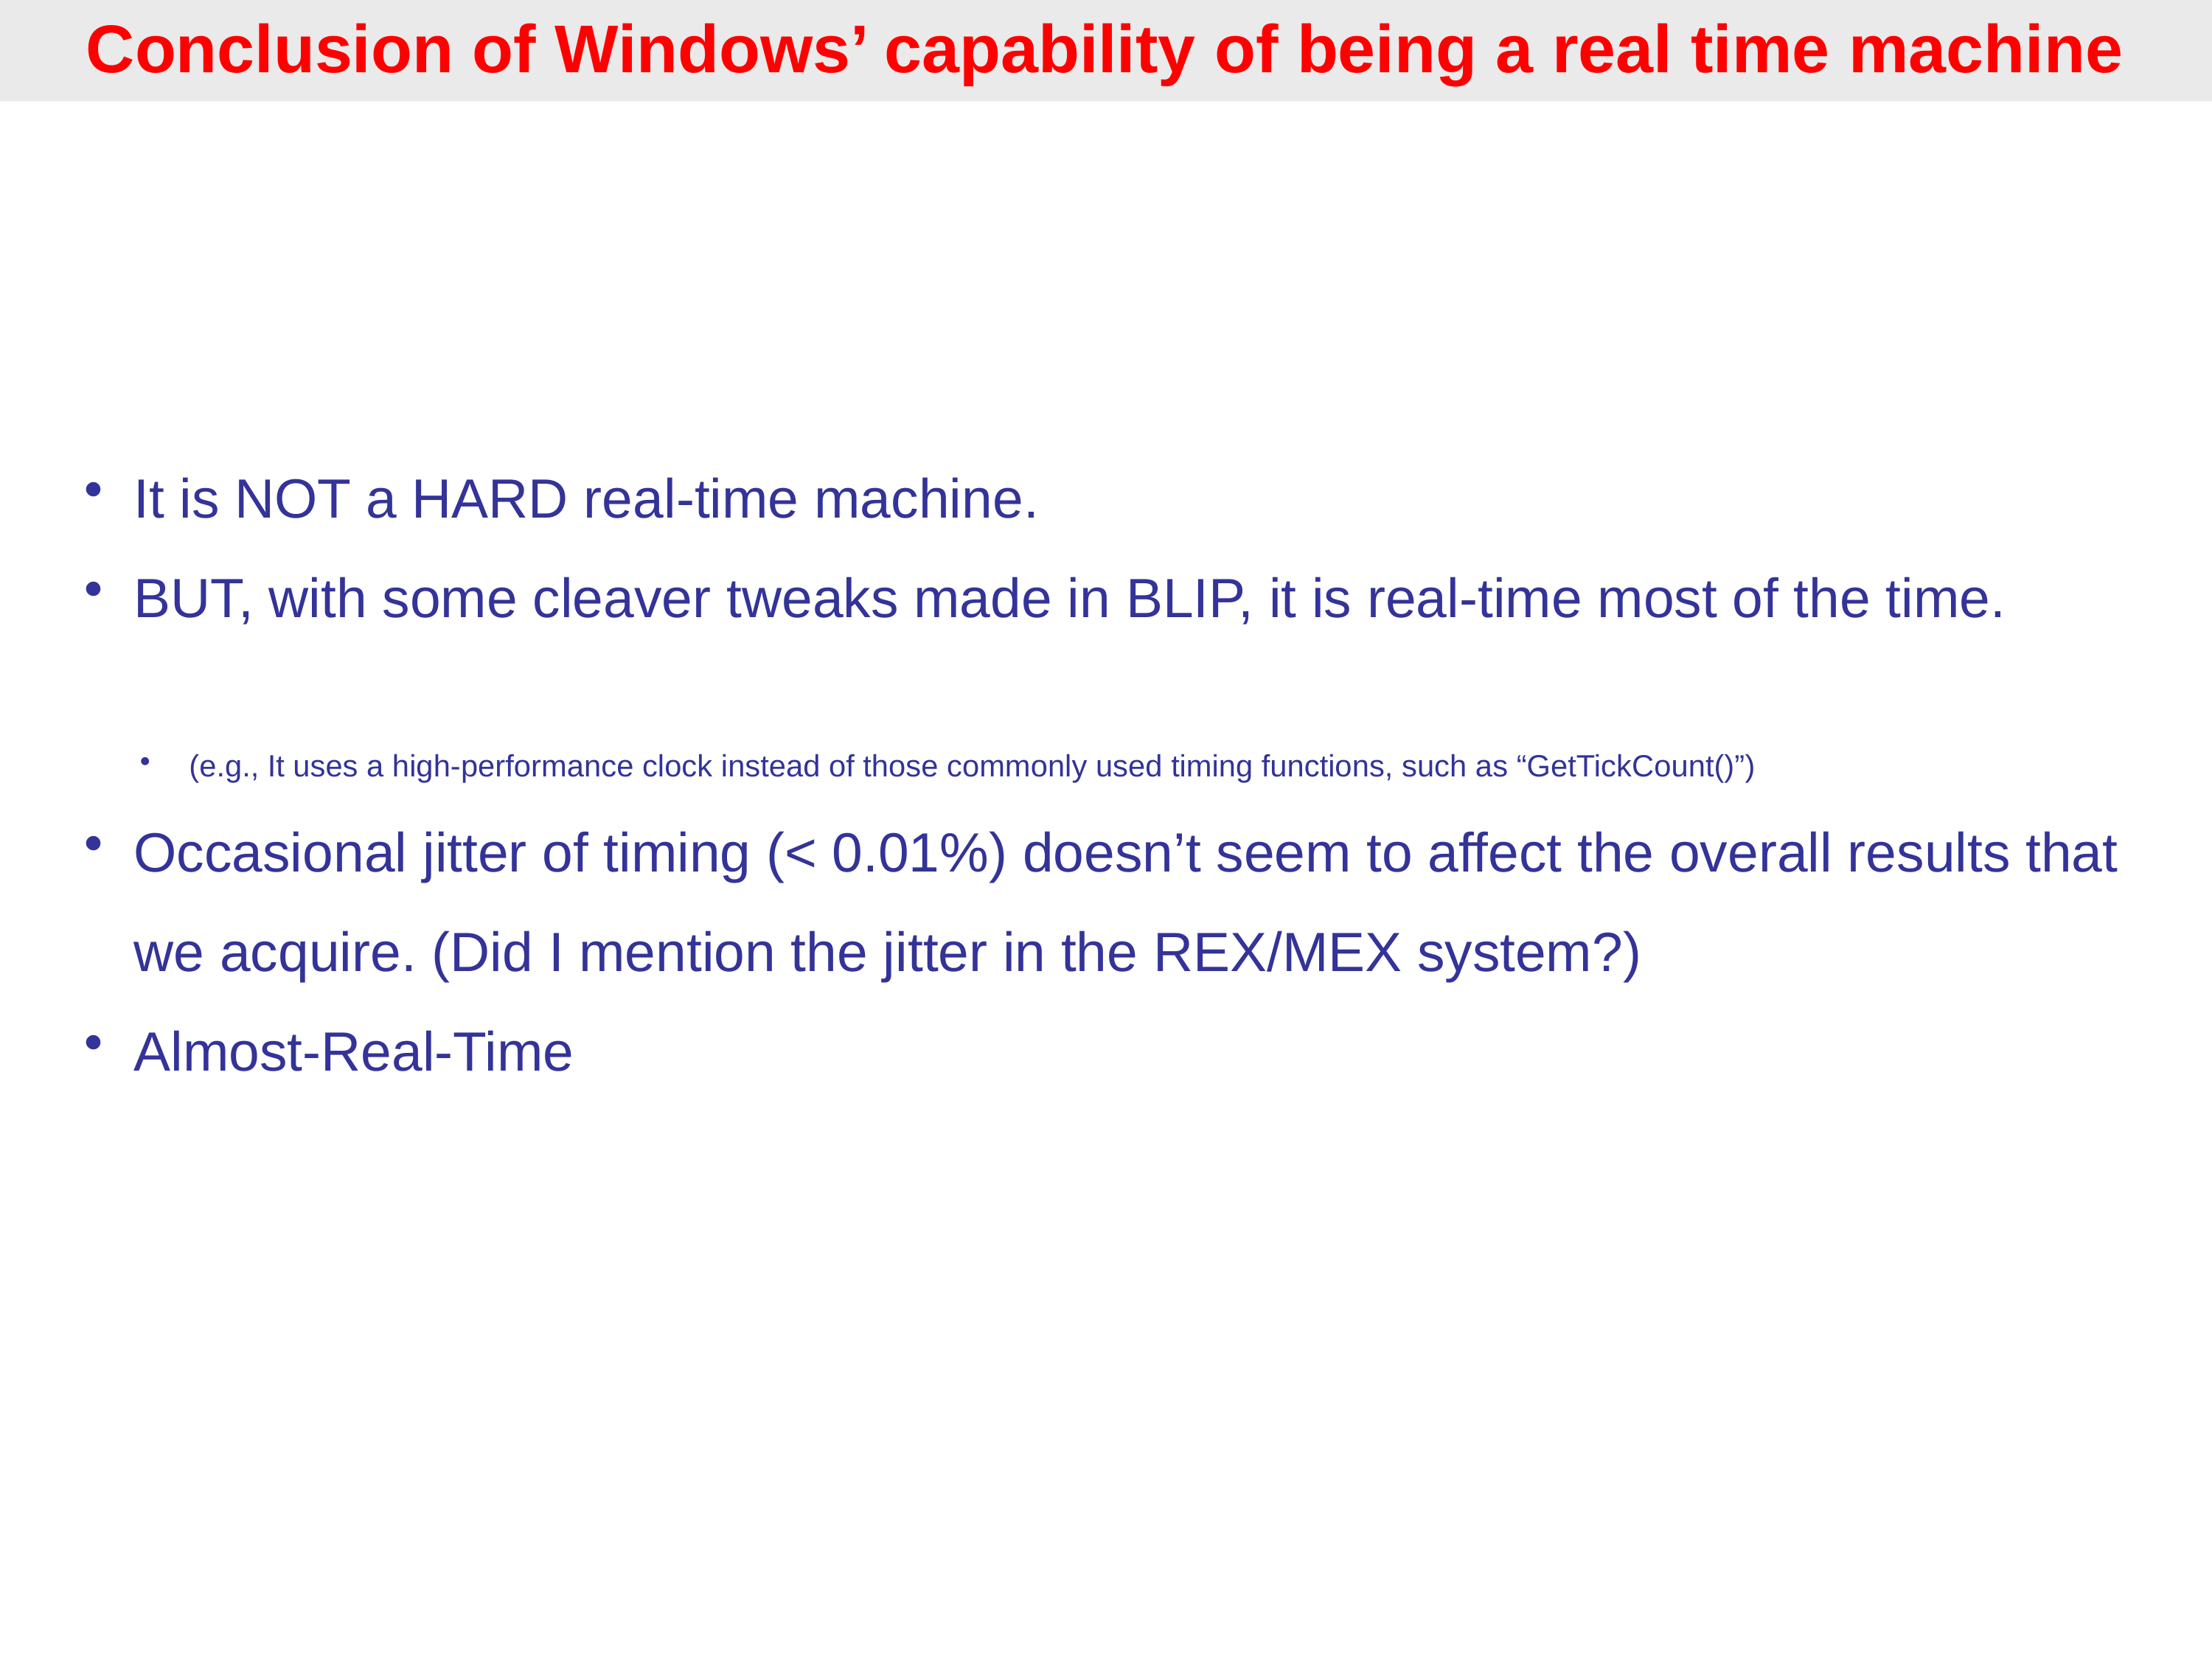

Conclusion of Windows’ capability of being a real time machine
It is NOT a HARD real-time machine.
BUT, with some cleaver tweaks made in BLIP, it is real-time most of the time.
(e.g., It uses a high-performance clock instead of those commonly used timing functions, such as “GetTickCount()”)
Occasional jitter of timing (< 0.01%) doesn’t seem to affect the overall results that we acquire. (Did I mention the jitter in the REX/MEX system?)
Almost-Real-Time